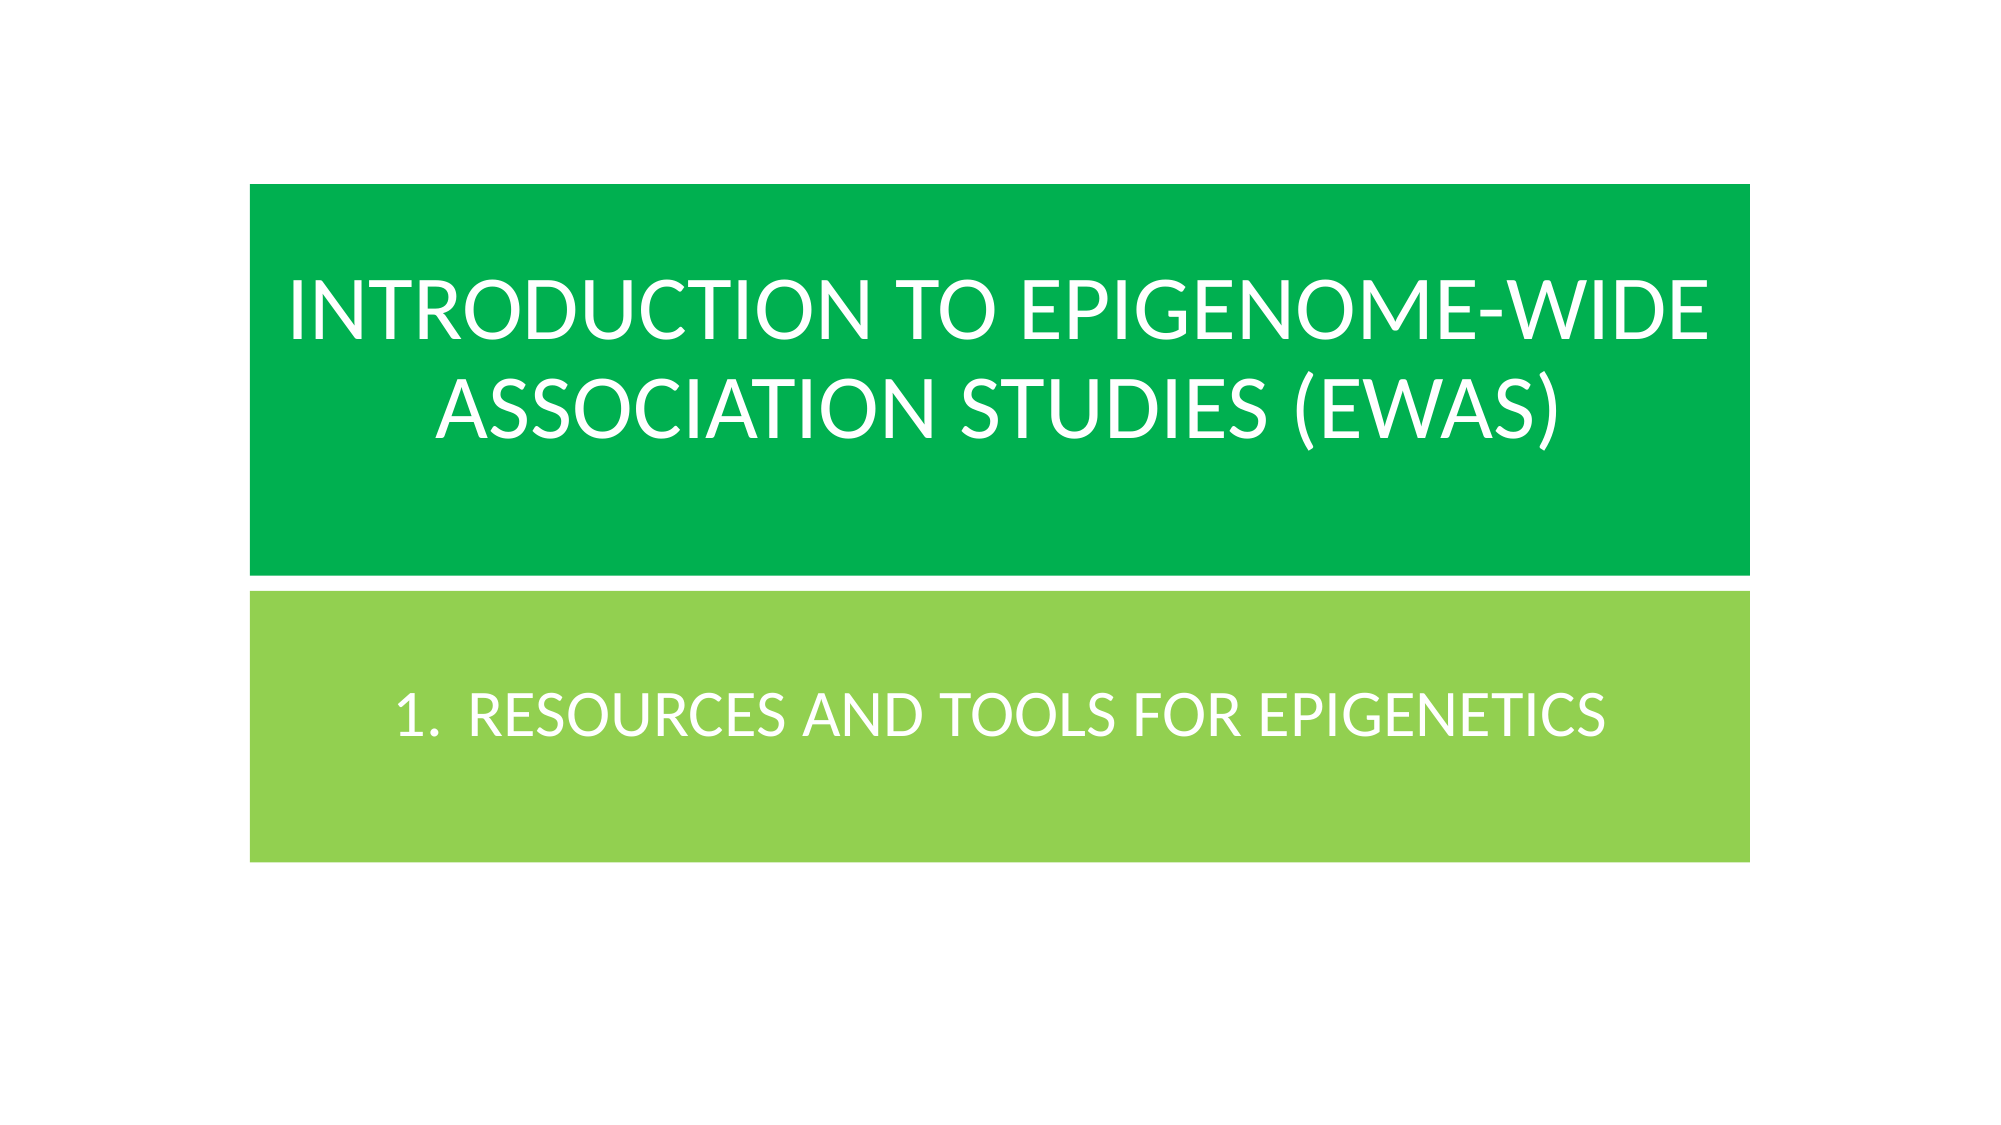

# INTRODUCTION TO EPIGENOME-WIDE ASSOCIATION STUDIES (EWAS)

RESOURCES AND TOOLS FOR EPIGENETICS